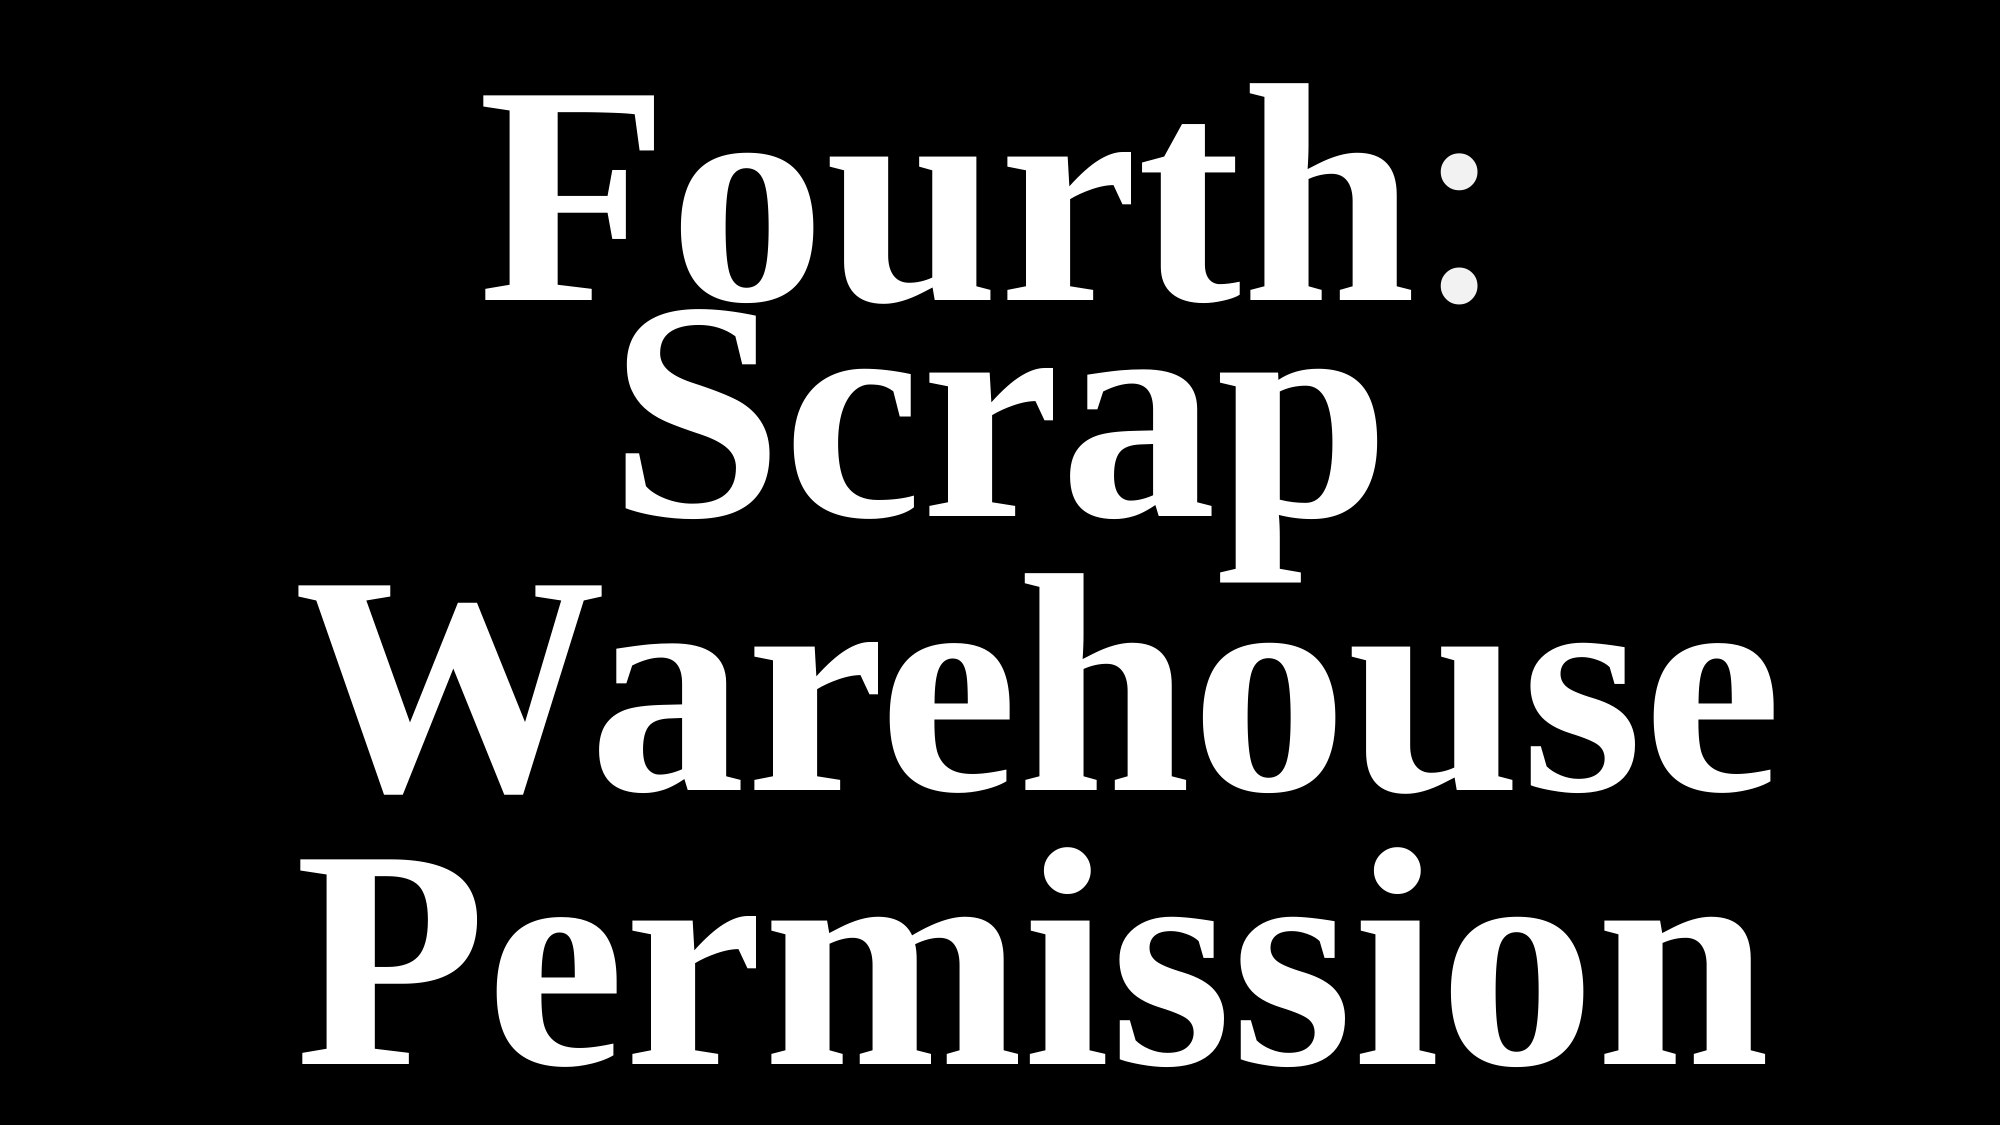

# Fourth:
Scrap
Warehouse
Permission
There are no clear rules about who can approve scrap from the warehouse, which can cause mistakes and make it hard to track and recycle the scrap properly.
Proposed Solution: Let only the Warehouse Manager approve scrap actions  this keeps control, reduces mistakes, and helps use scrap more efficiently to save money..